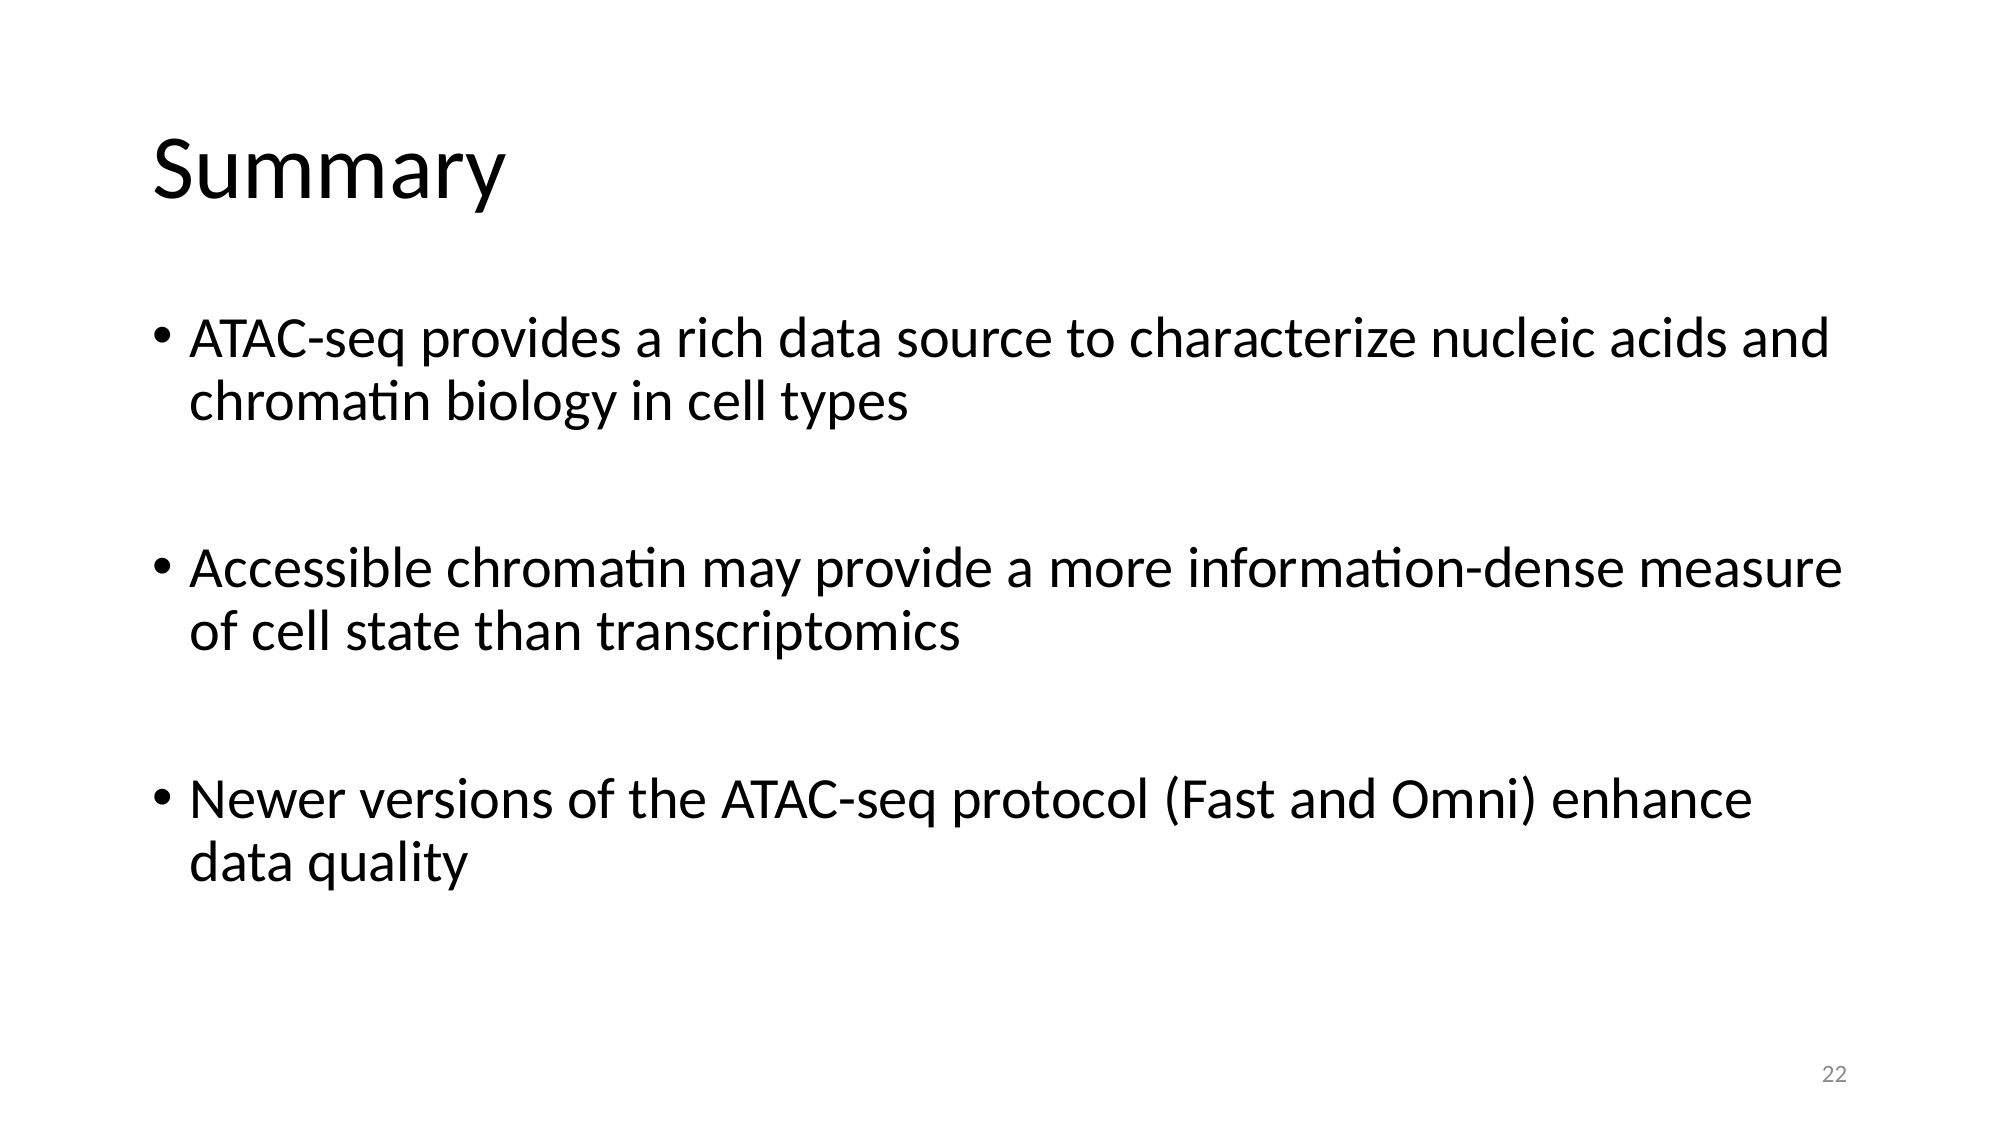

# Summary
ATAC-seq provides a rich data source to characterize nucleic acids and chromatin biology in cell types

Accessible chromatin may provide a more information-dense measure of cell state than transcriptomics

Newer versions of the ATAC-seq protocol (Fast and Omni) enhance data quality
22